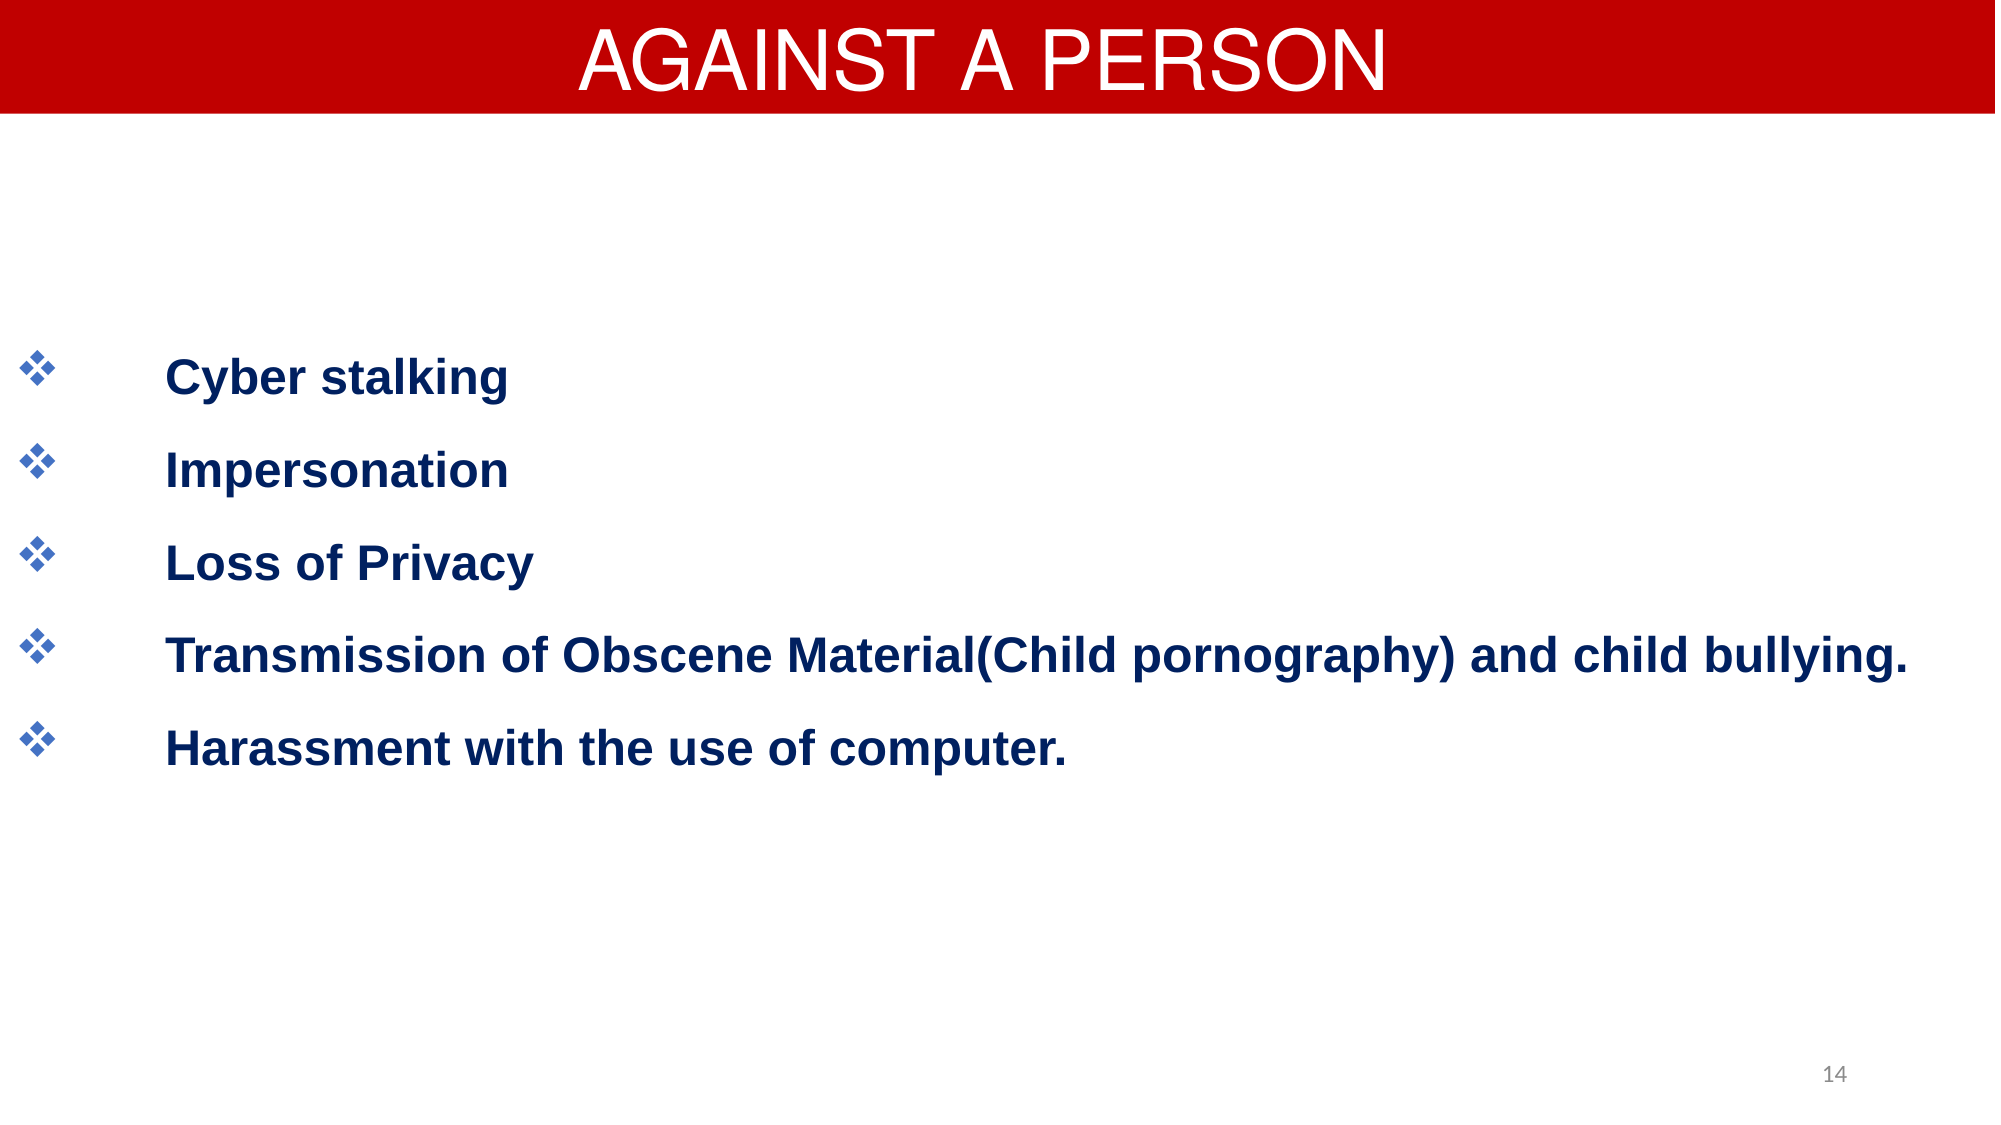

AGAINST A PERSON
Cyber stalking
Impersonation
Loss of Privacy
Transmission of Obscene Material(Child pornography) and child bullying.
Harassment with the use of computer.

14